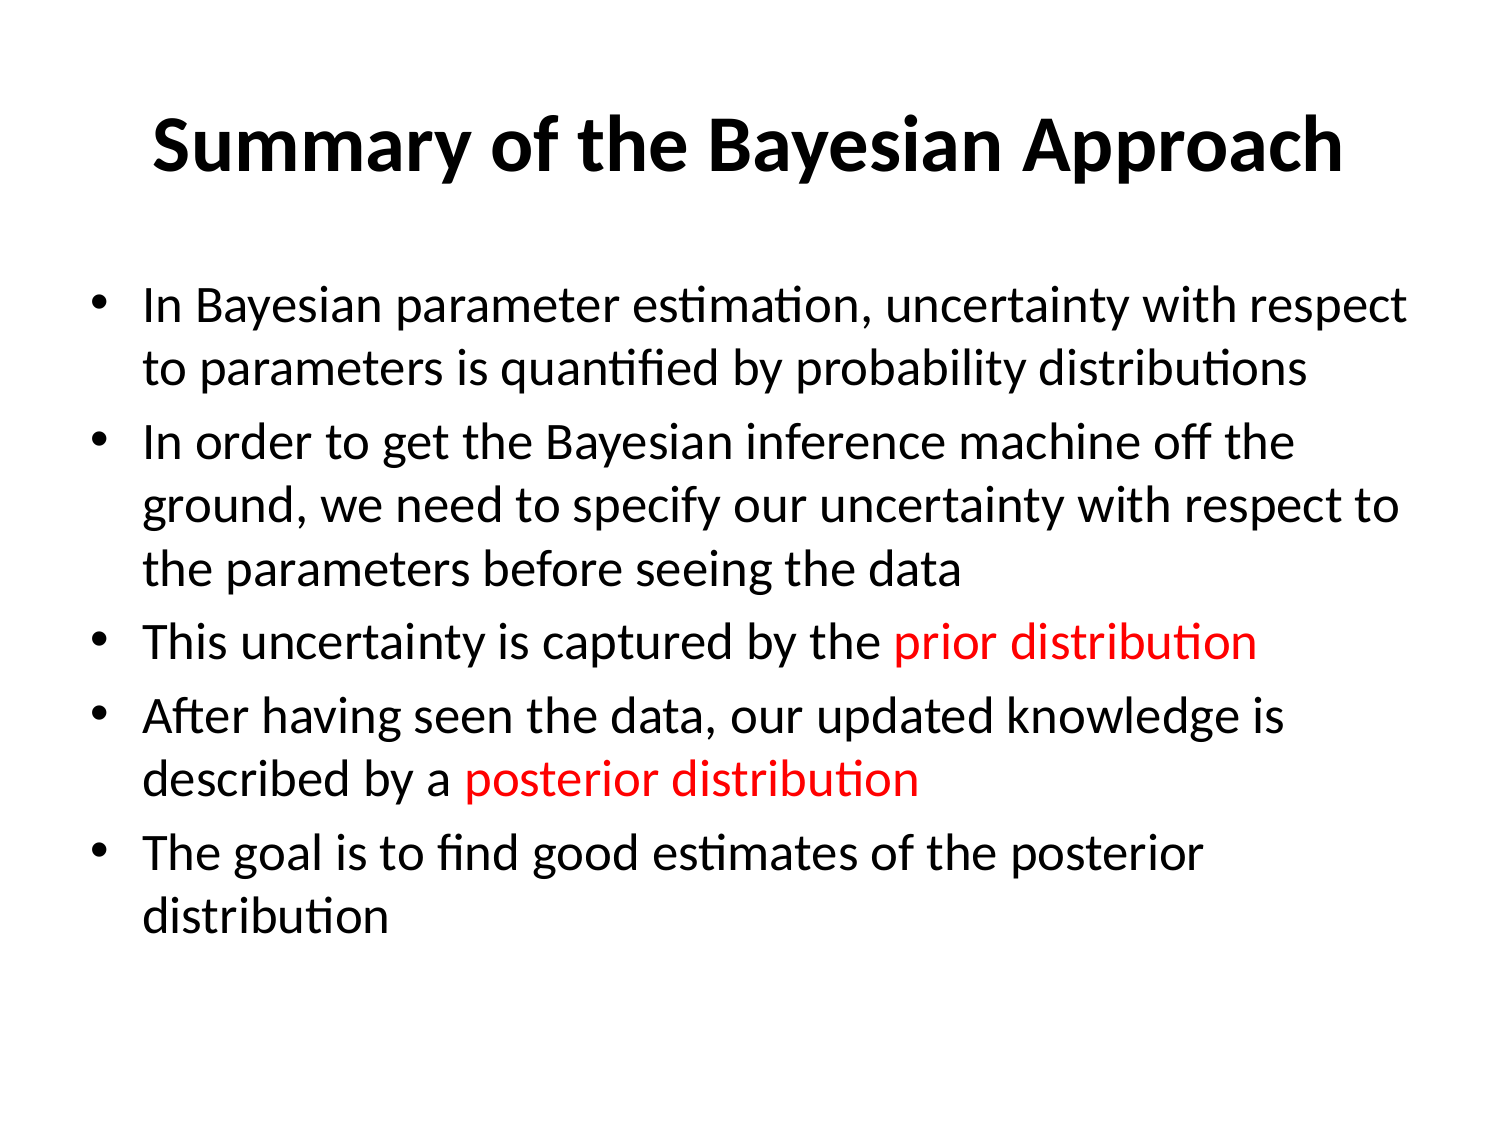

# Summary of the Bayesian Approach
In Bayesian parameter estimation, uncertainty with respect to parameters is quantified by probability distributions
In order to get the Bayesian inference machine off the ground, we need to specify our uncertainty with respect to the parameters before seeing the data
This uncertainty is captured by the prior distribution
After having seen the data, our updated knowledge is described by a posterior distribution
The goal is to find good estimates of the posterior distribution